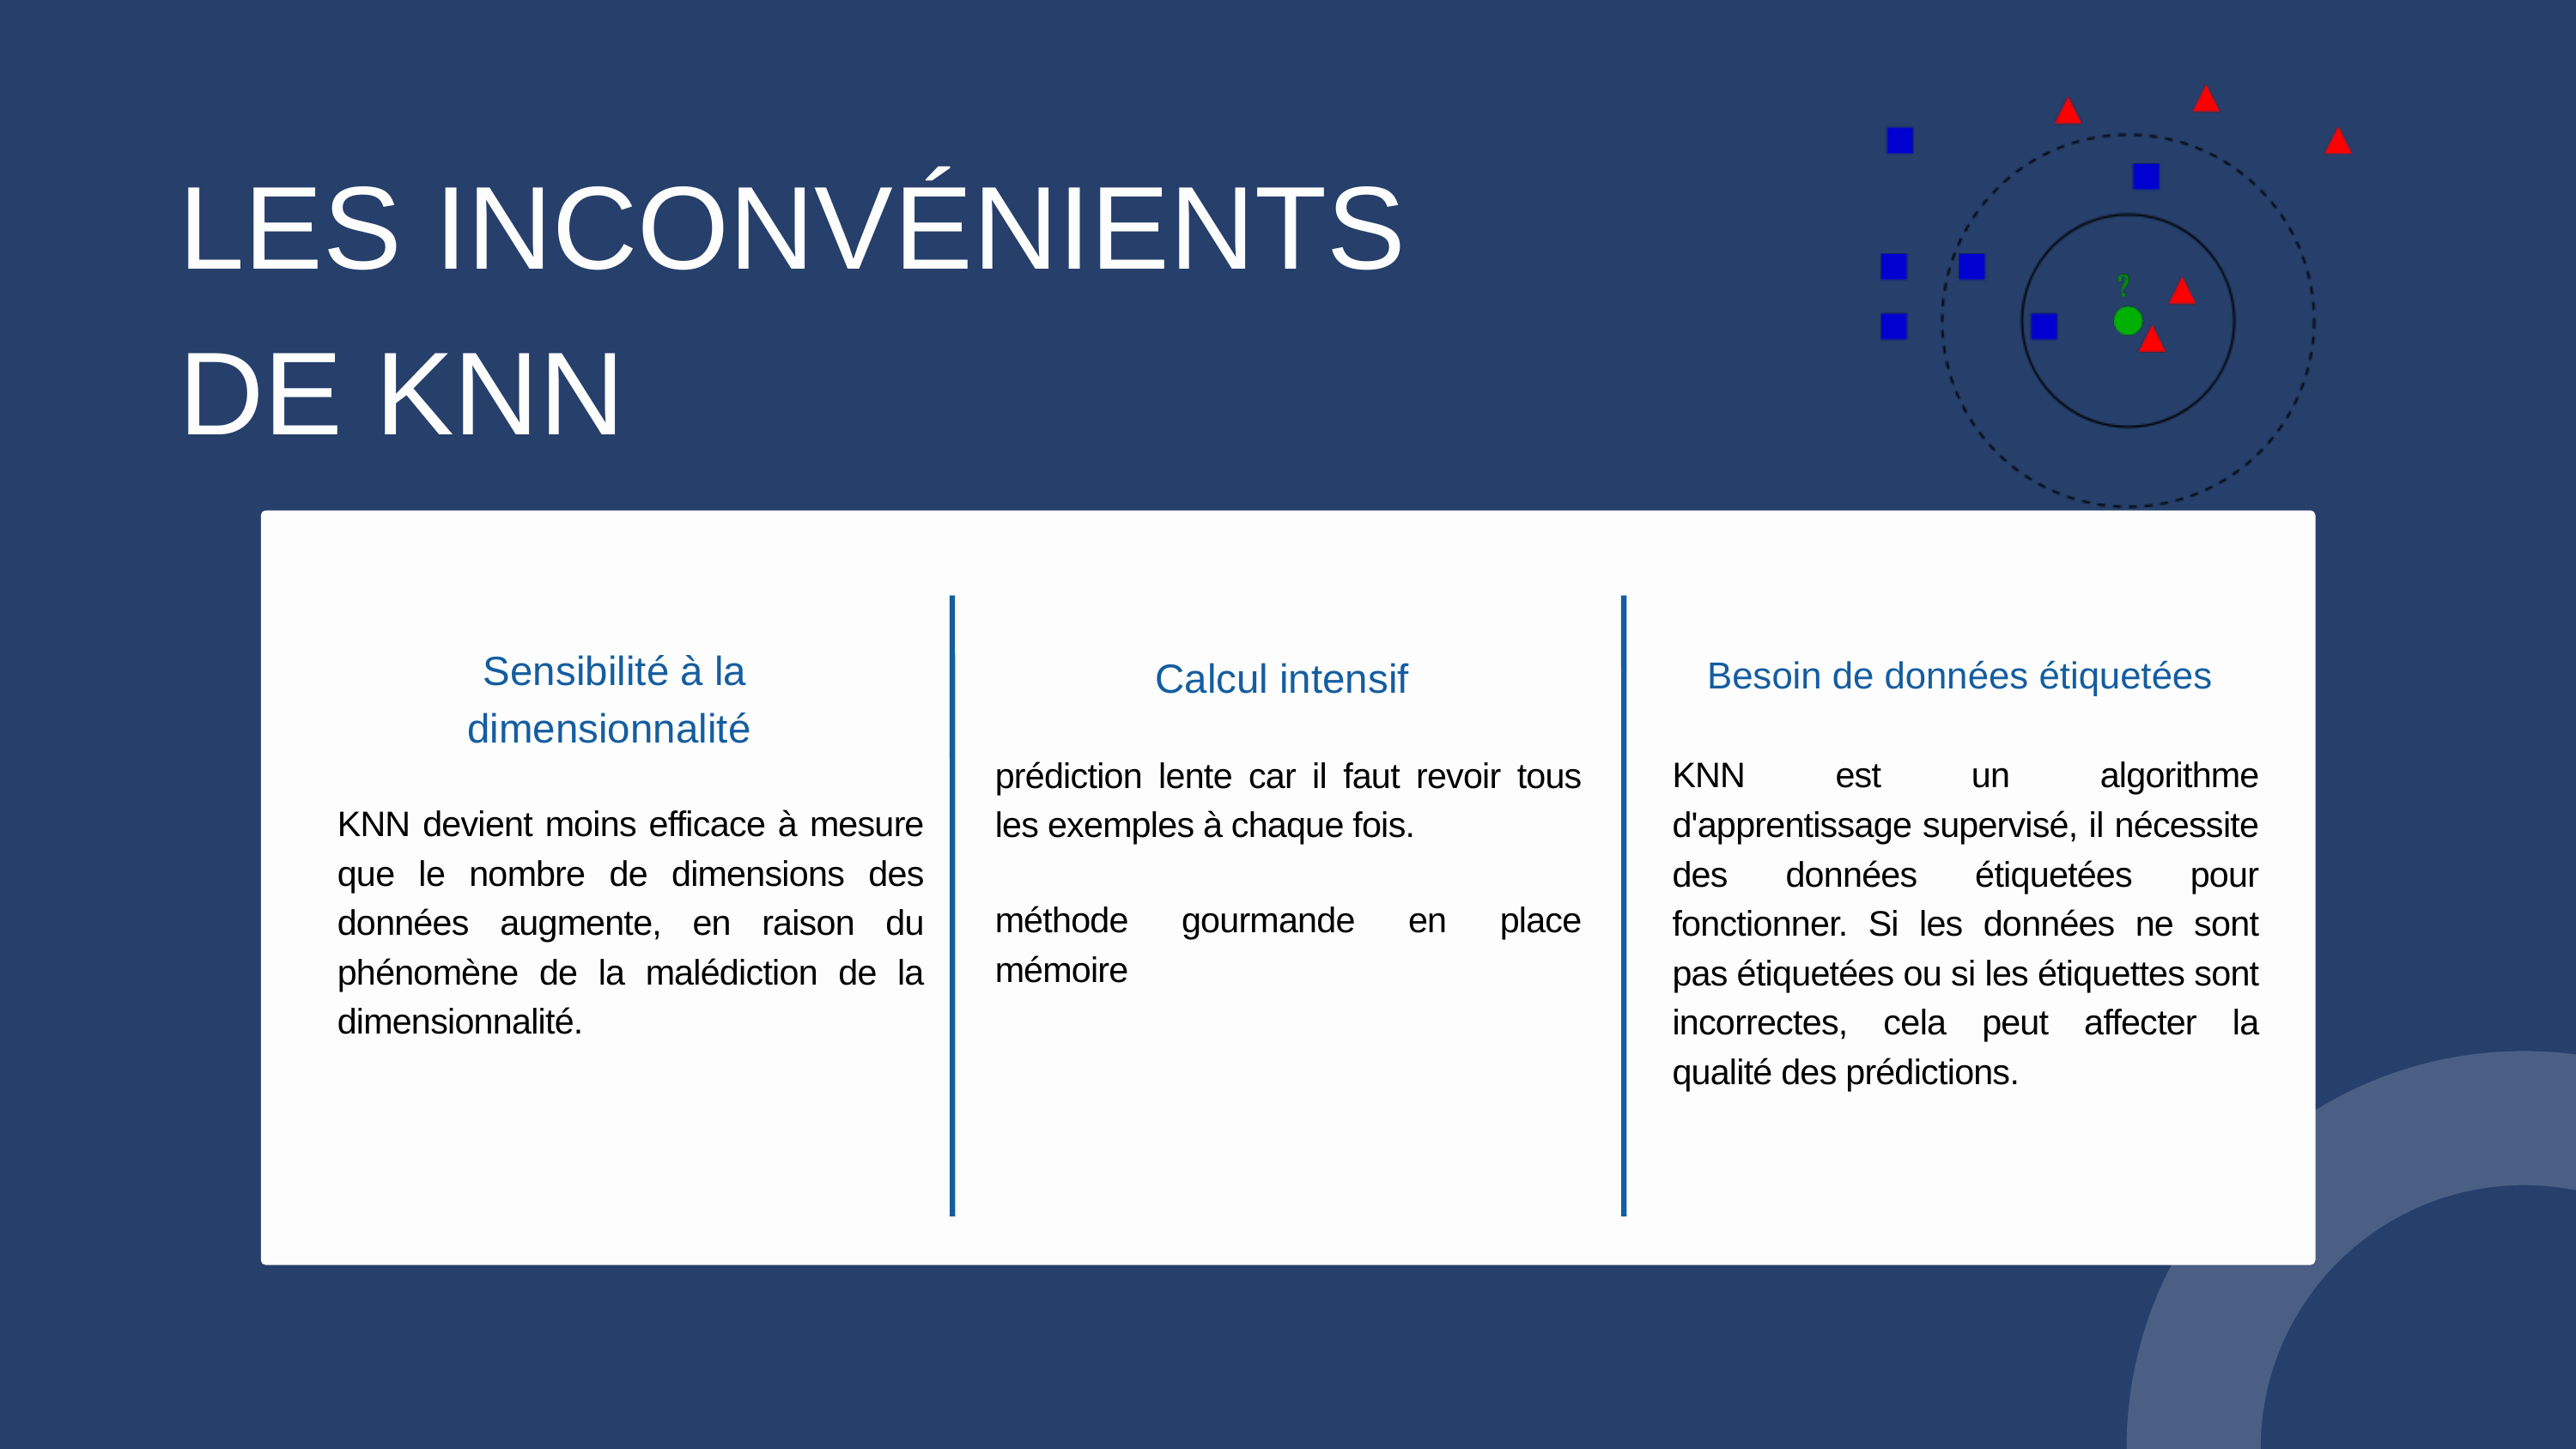

LES INCONVÉNIENTS
DE KNN

Sensibilité à la dimensionnalité
Calcul intensif
Besoin de données étiquetées
KNN est un algorithme d'apprentissage supervisé, il nécessite des données étiquetées pour fonctionner. Si les données ne sont pas étiquetées ou si les étiquettes sont incorrectes, cela peut affecter la qualité des prédictions.

prédiction lente car il faut revoir tous les exemples à chaque fois.

KNN devient moins efficace à mesure que le nombre de dimensions des données augmente, en raison du phénomène de la malédiction de la dimensionnalité.
méthode gourmande en place mémoire